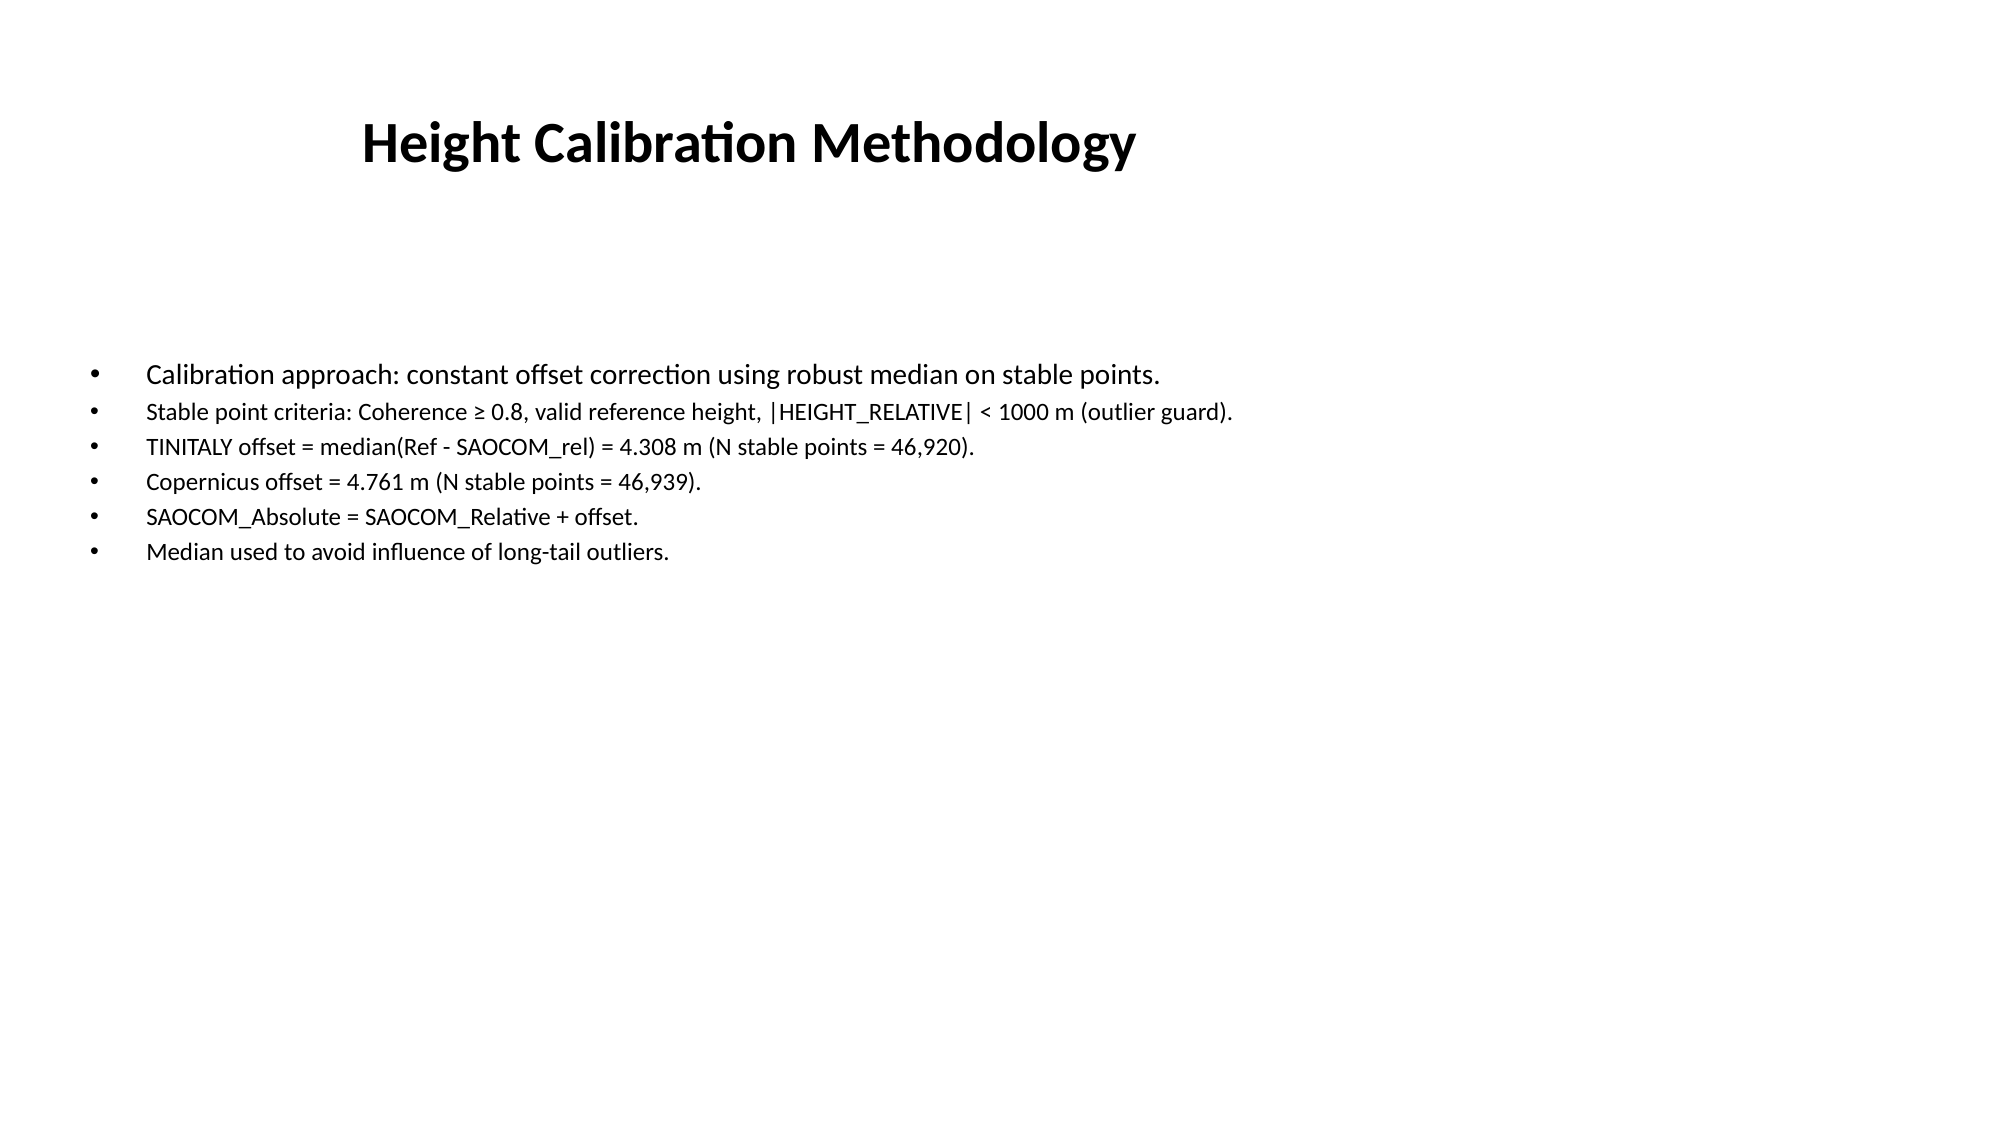

# Height Calibration Methodology

Calibration approach: constant offset correction using robust median on stable points.
Stable point criteria: Coherence ≥ 0.8, valid reference height, |HEIGHT_RELATIVE| < 1000 m (outlier guard).
TINITALY offset = median(Ref - SAOCOM_rel) = 4.308 m (N stable points = 46,920).
Copernicus offset = 4.761 m (N stable points = 46,939).
SAOCOM_Absolute = SAOCOM_Relative + offset.
Median used to avoid influence of long-tail outliers.